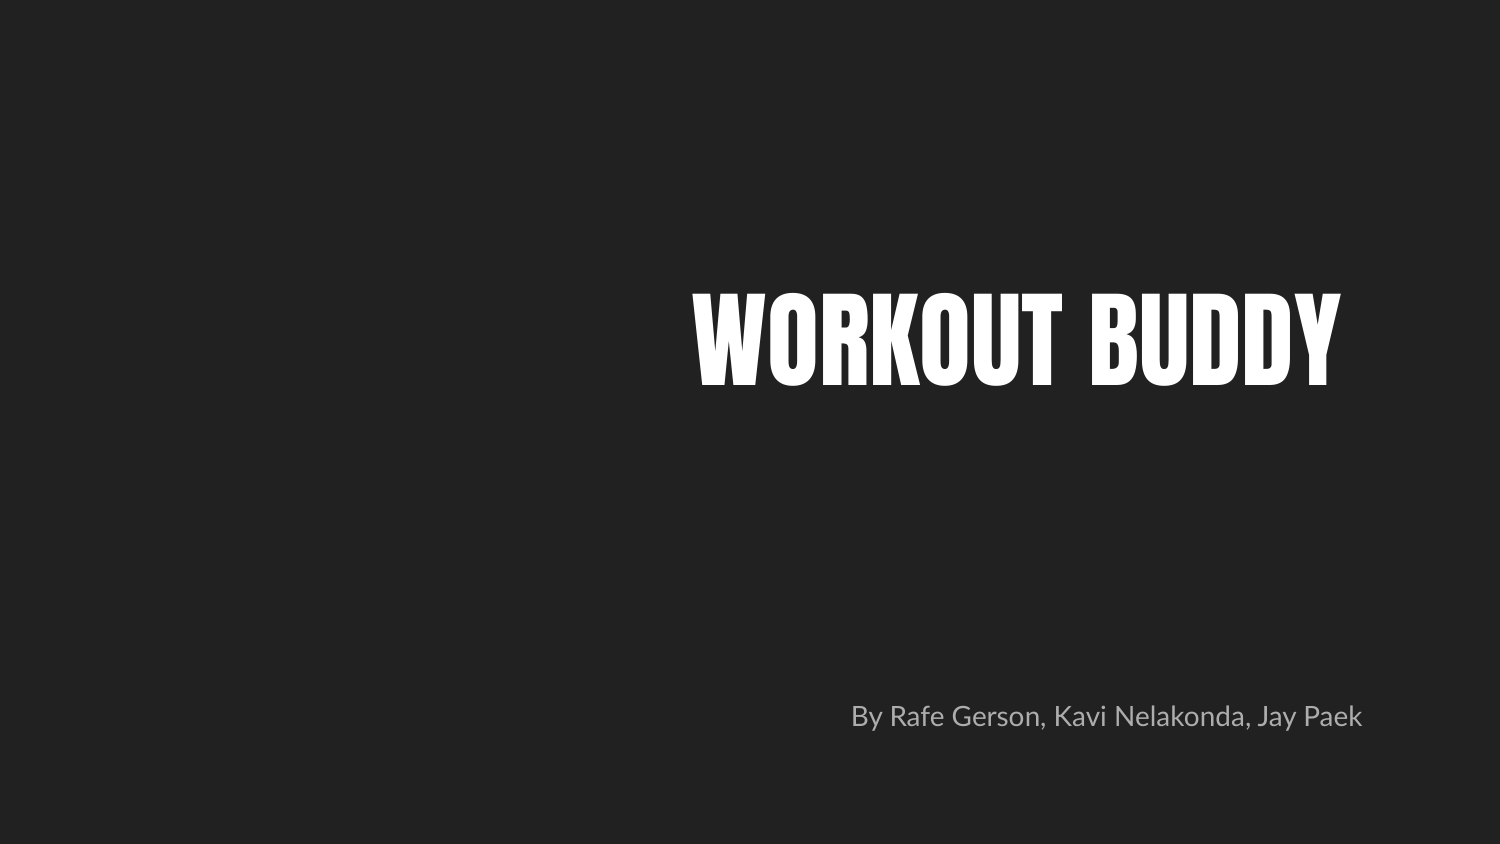

# WORKOUT BUDDY
By Rafe Gerson, Kavi Nelakonda, Jay Paek